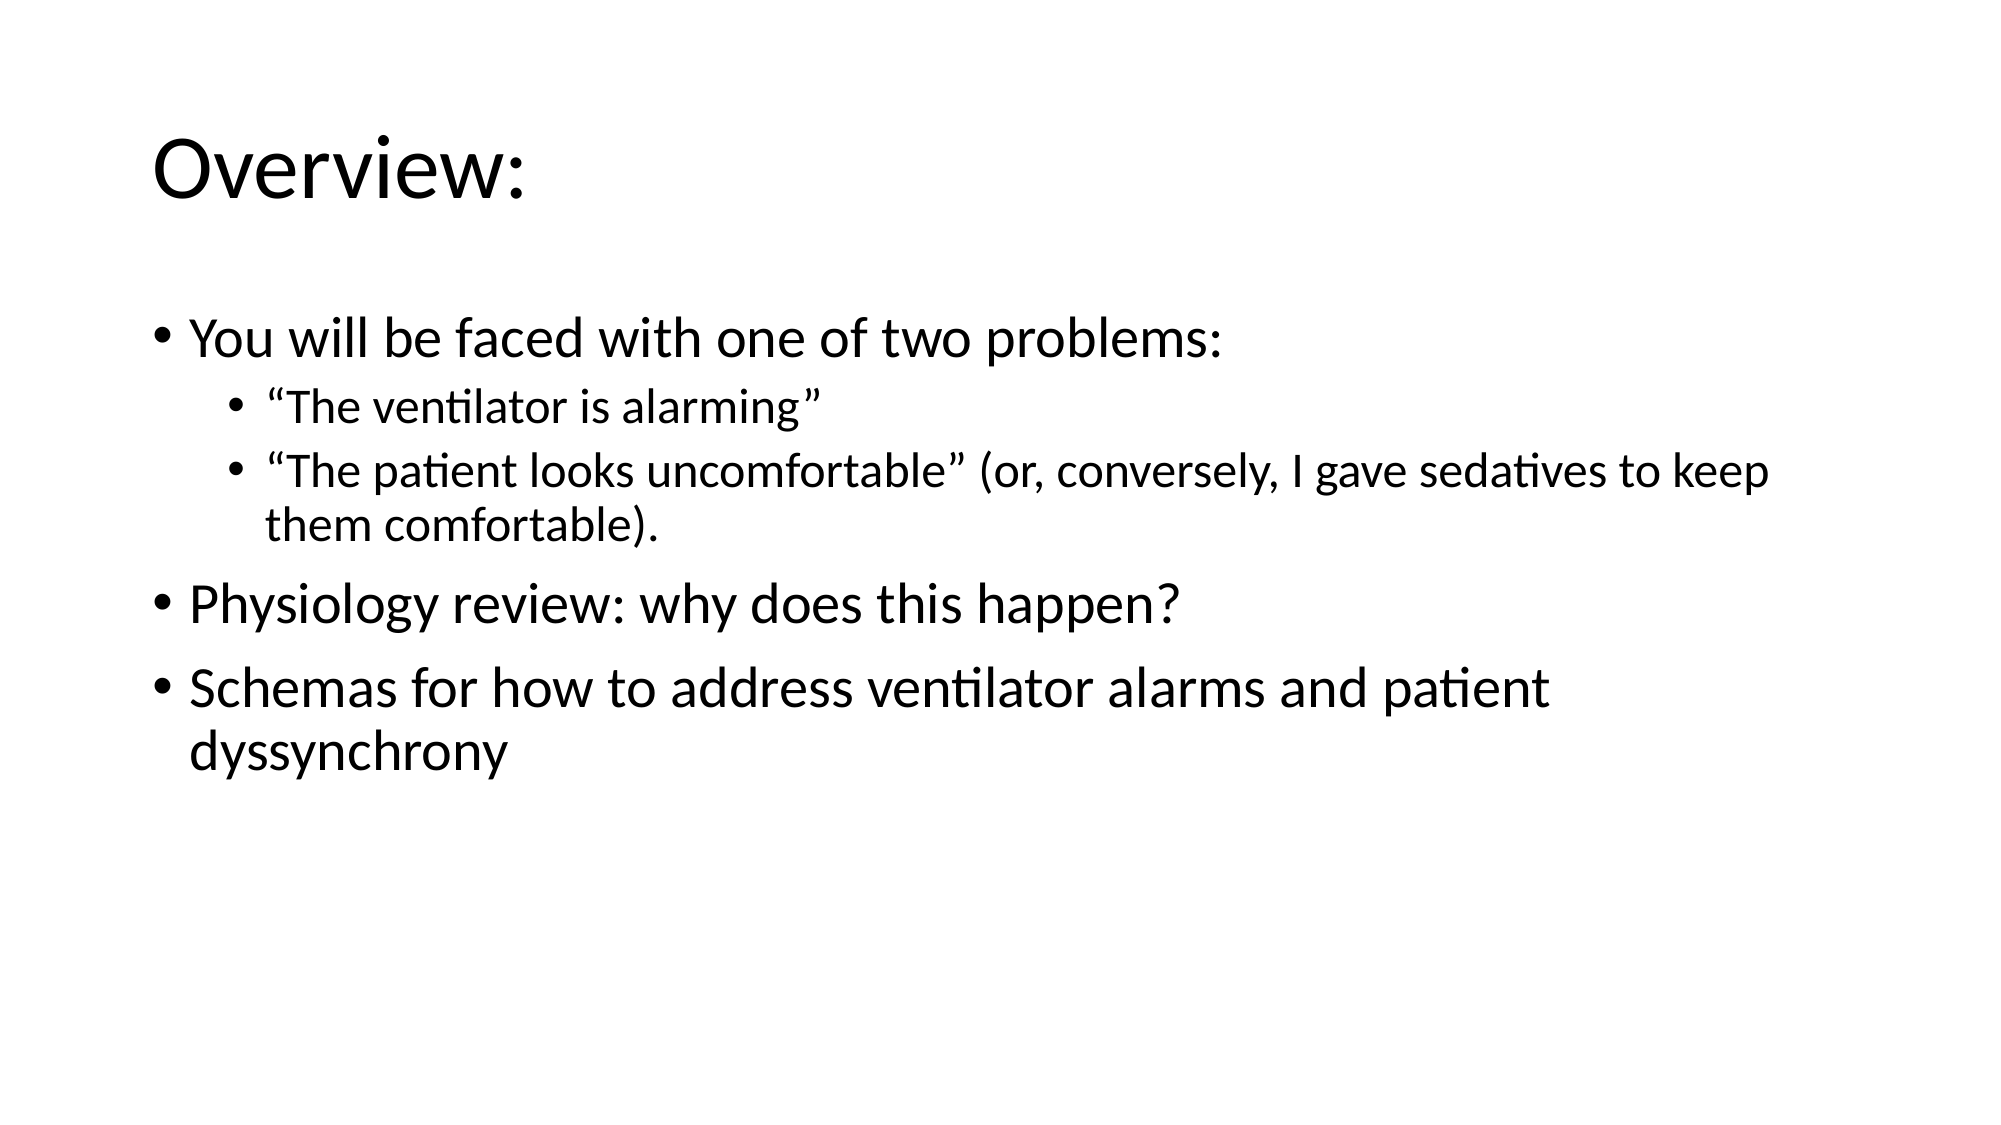

# Overview:
You will be faced with one of two problems:
“The ventilator is alarming”
“The patient looks uncomfortable” (or, conversely, I gave sedatives to keep them comfortable).
Physiology review: why does this happen?
Schemas for how to address ventilator alarms and patient dyssynchrony